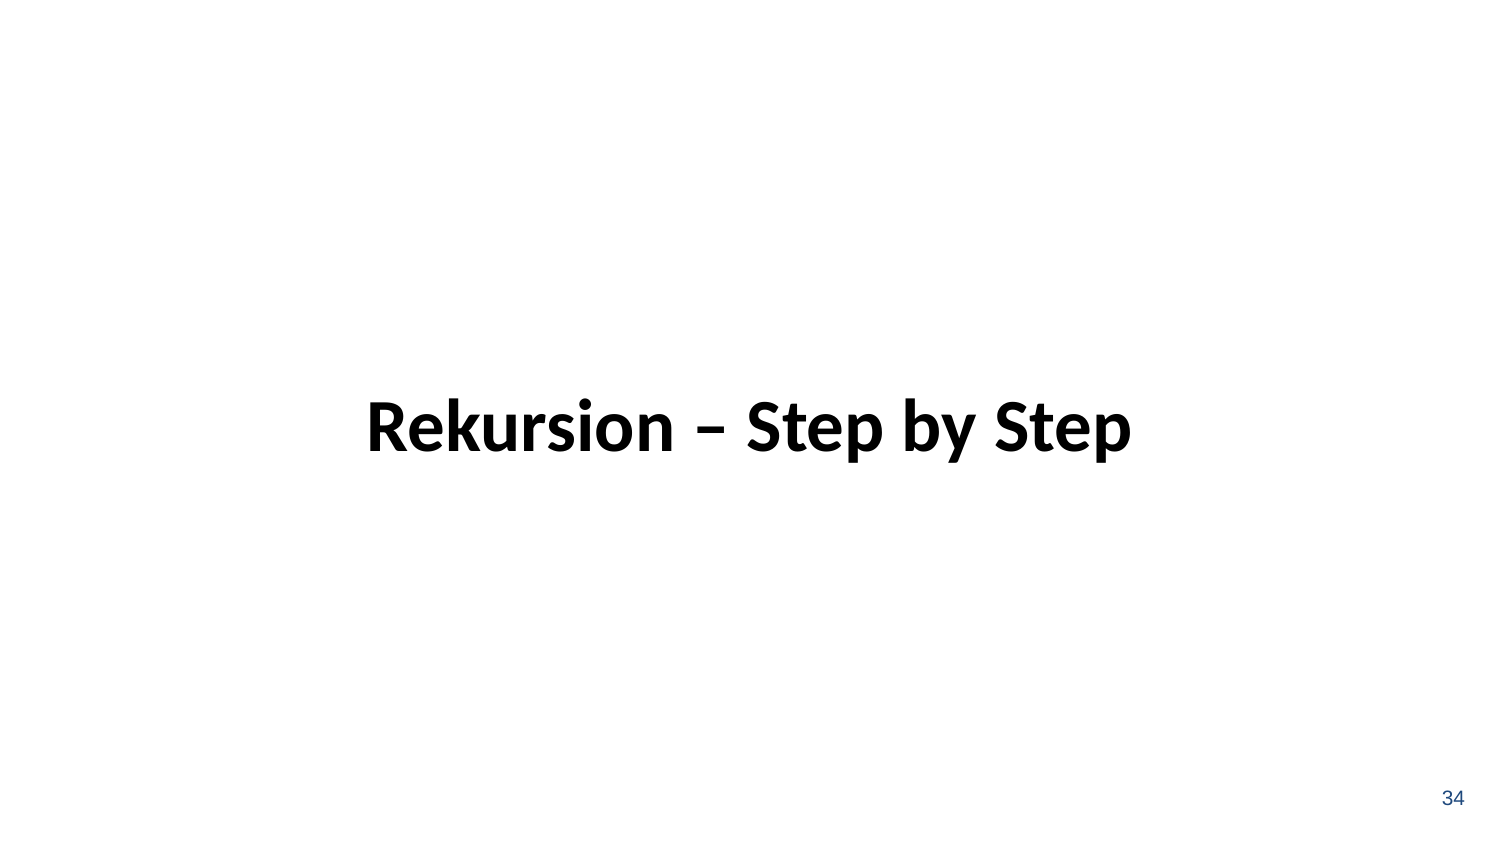

# Rekursion – Step by Step
34